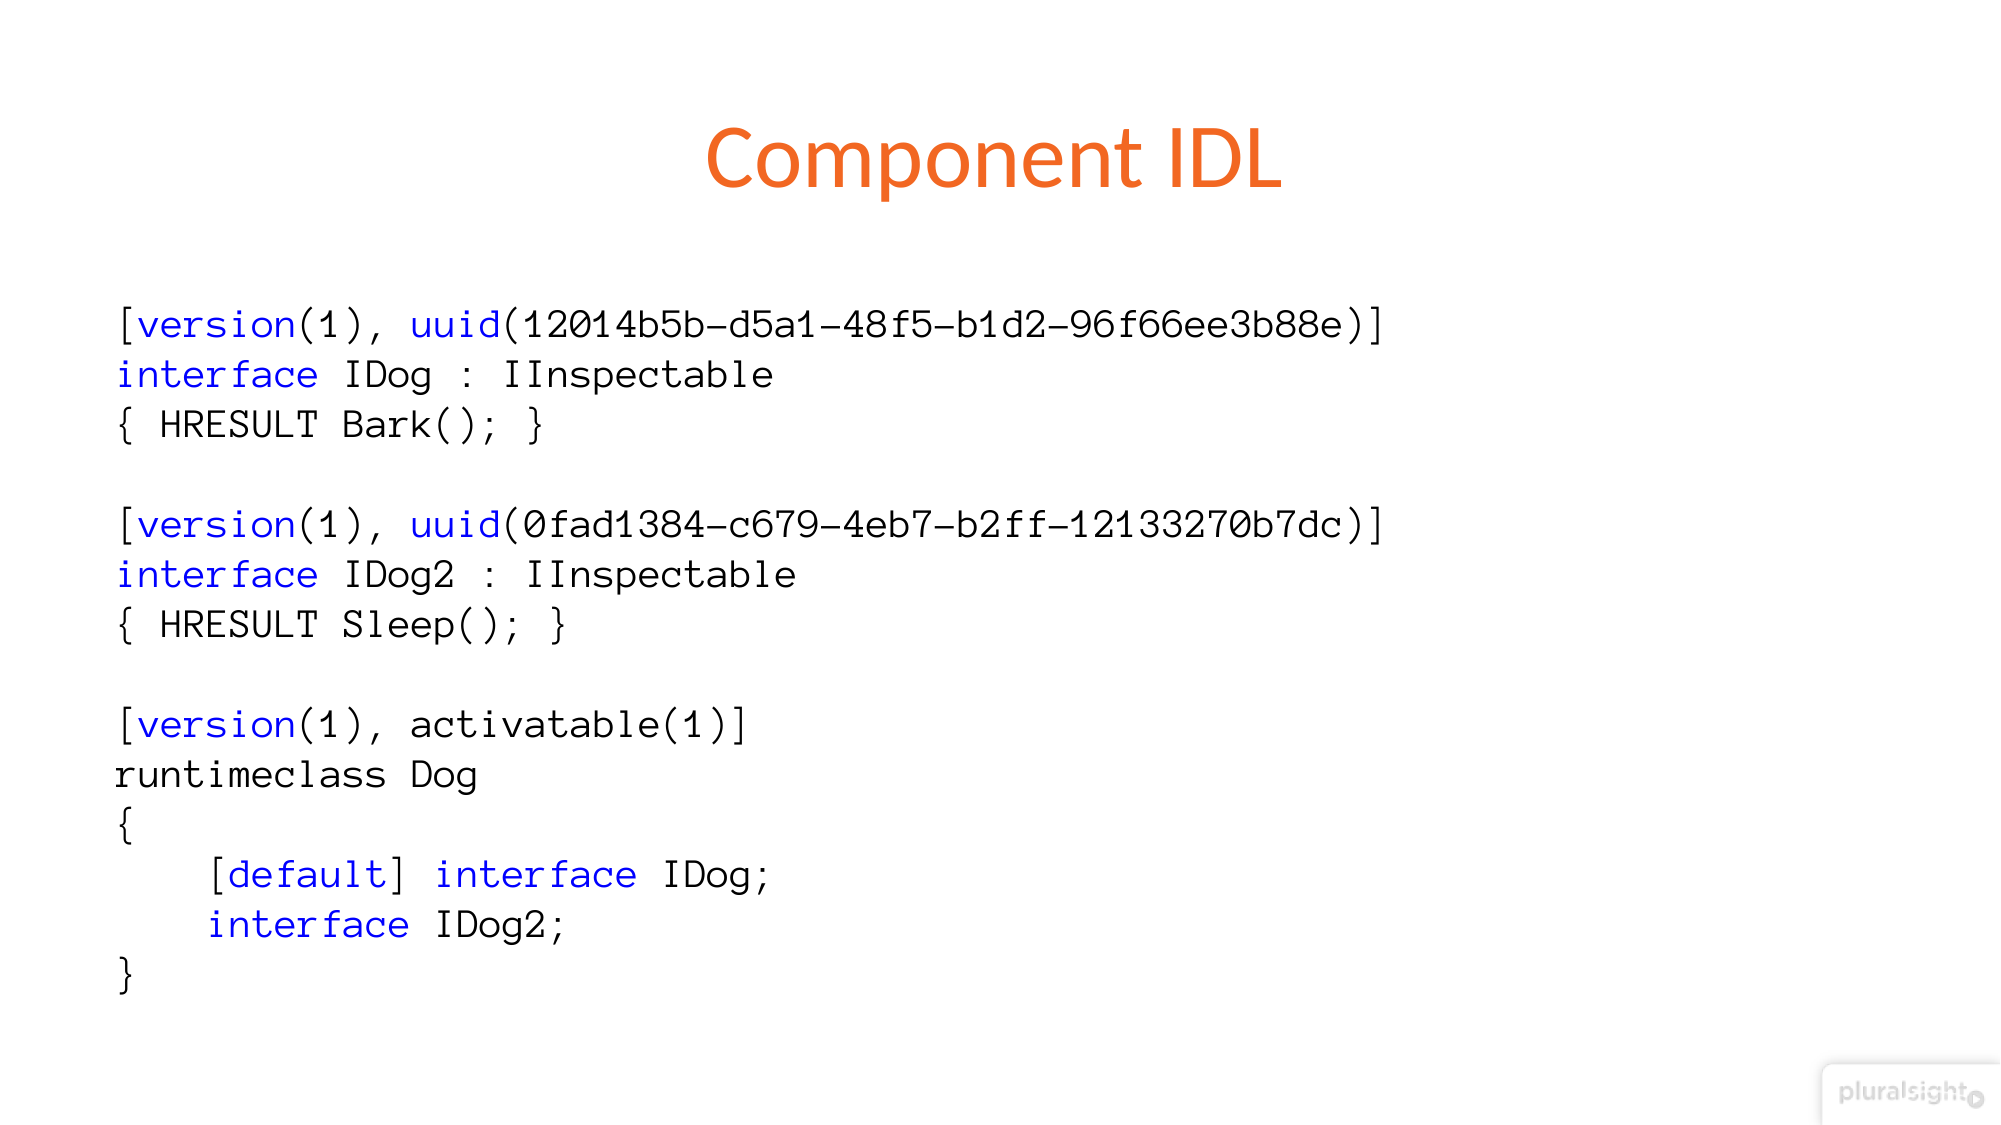

# Component IDL
[version(1), uuid(12014b5b-d5a1-48f5-b1d2-96f66ee3b88e)]
interface IDog : IInspectable
{ HRESULT Bark(); }

[version(1), uuid(0fad1384-c679-4eb7-b2ff-12133270b7dc)]
interface IDog2 : IInspectable
{ HRESULT Sleep(); }

[version(1), activatable(1)]
runtimeclass Dog
{
    [default] interface IDog;
    interface IDog2;
}